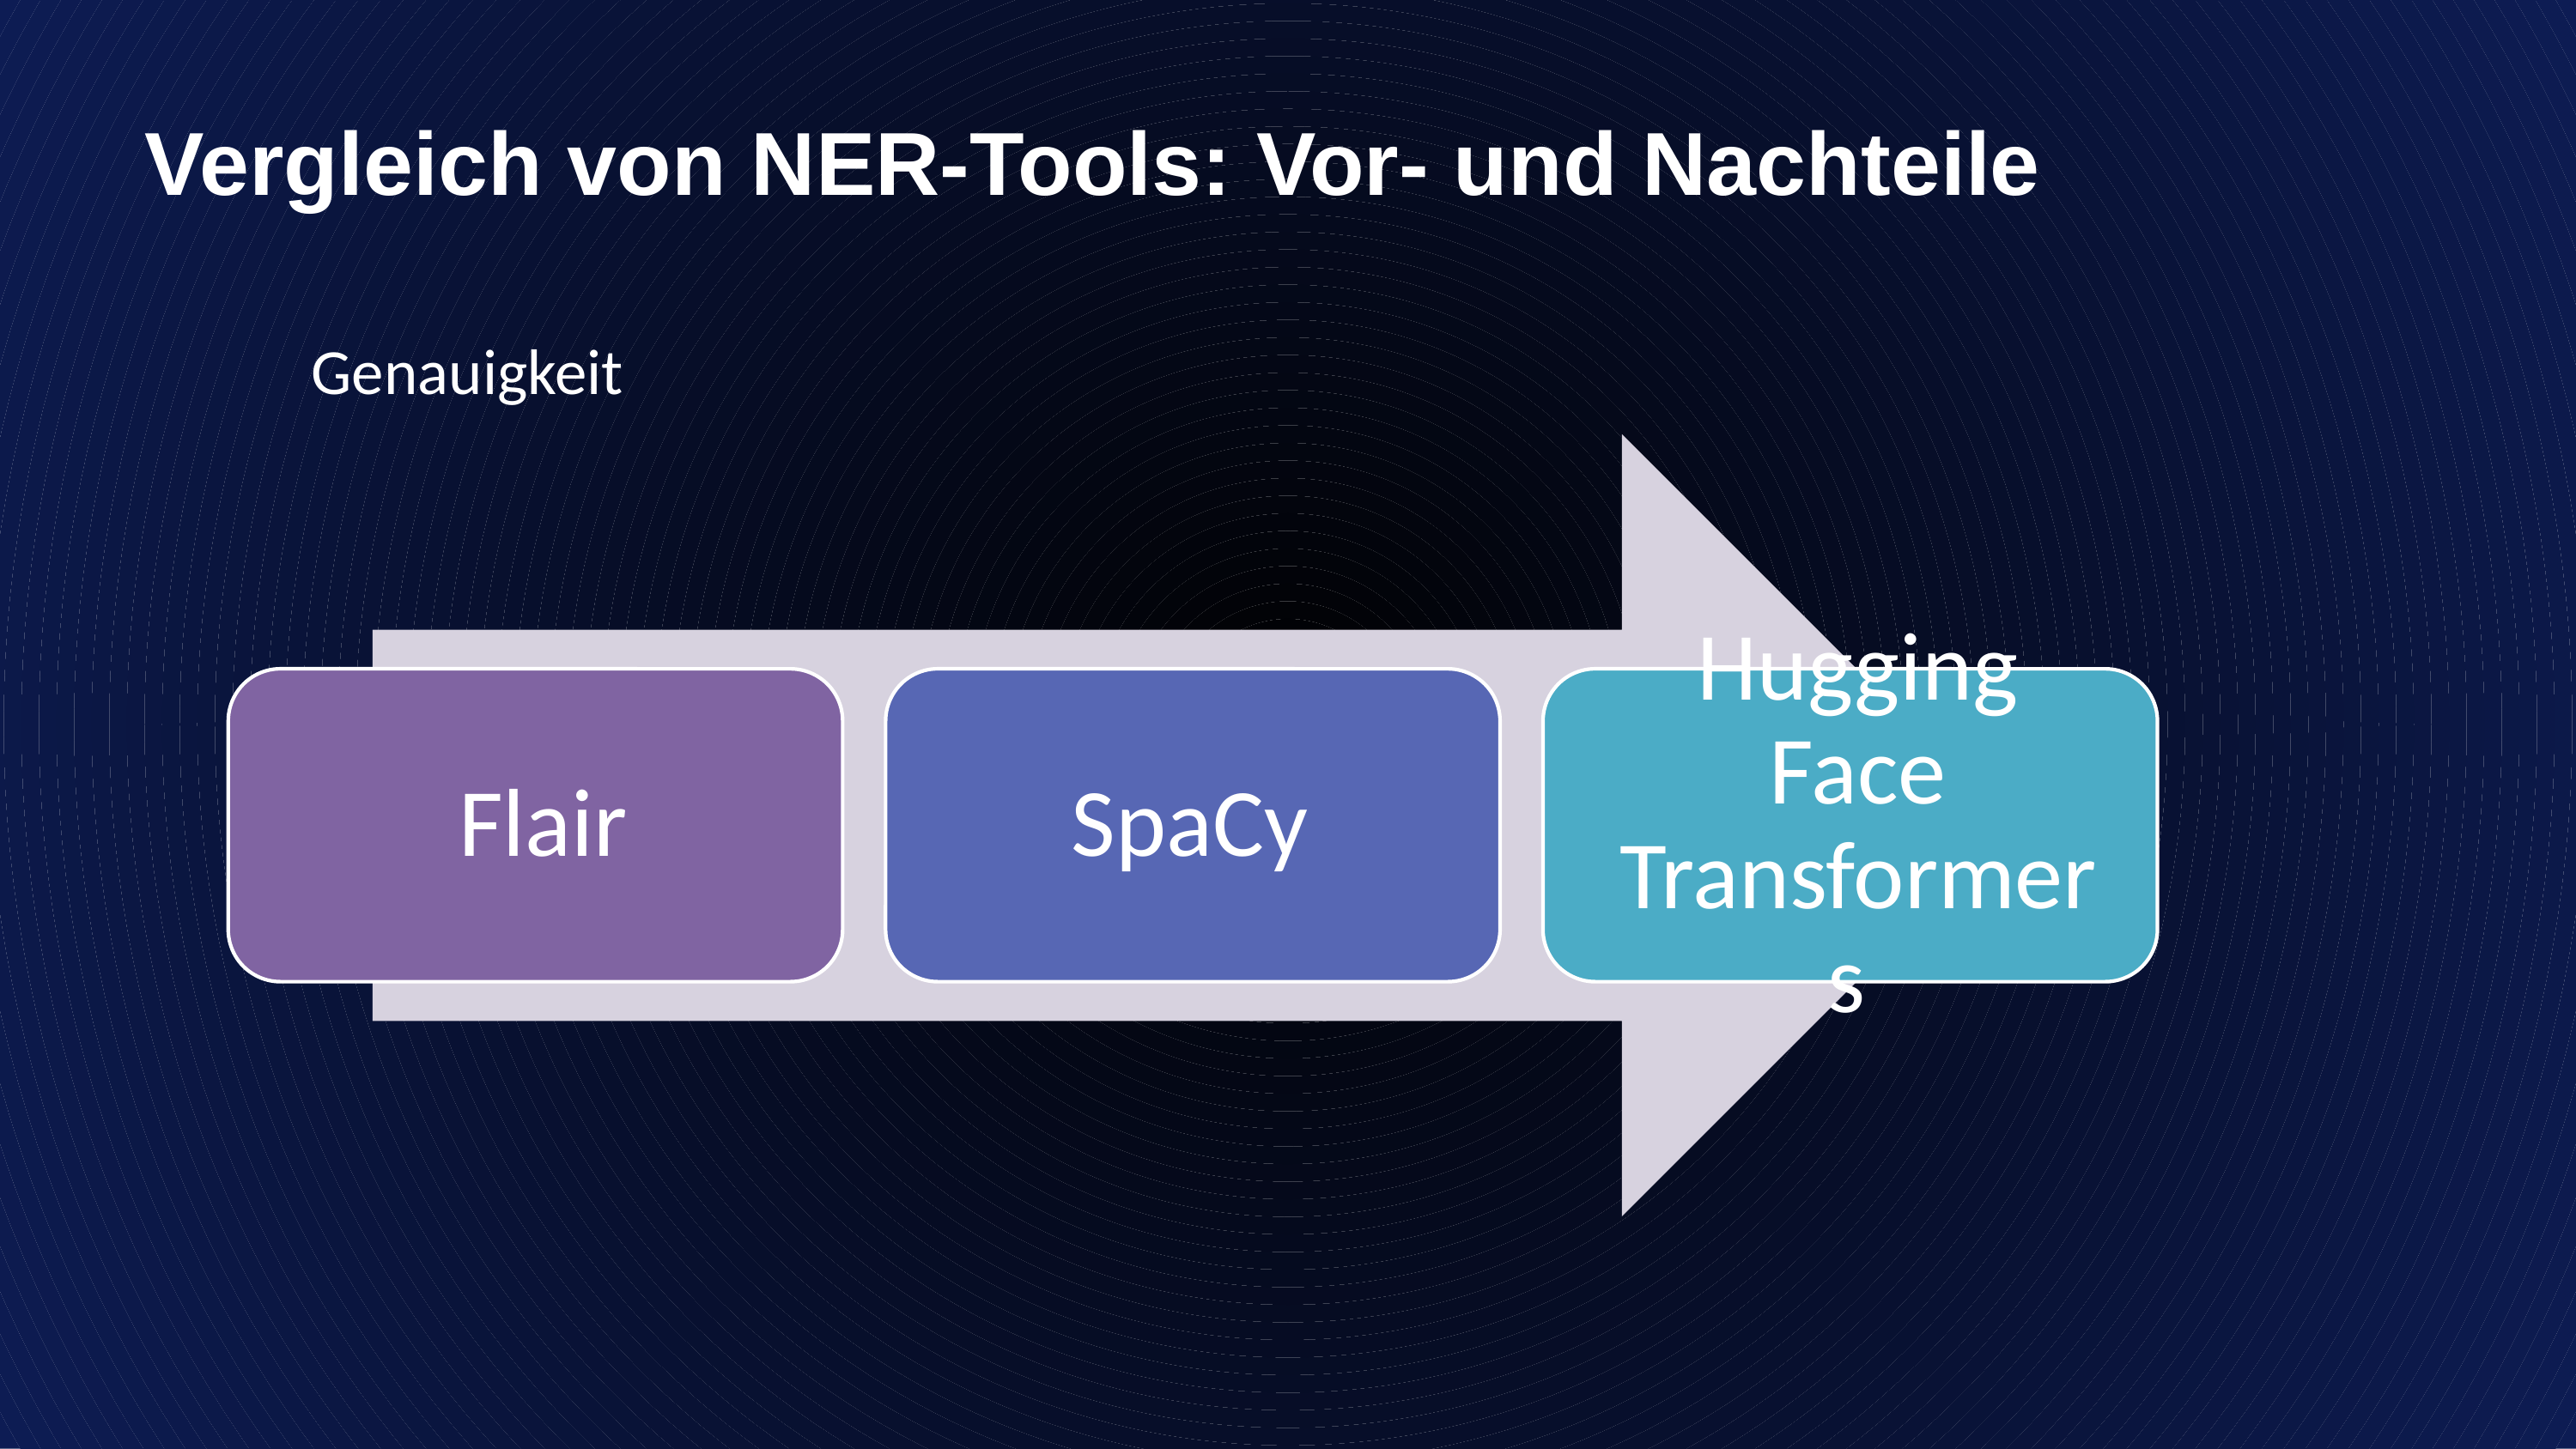

Vergleich von NER-Tools: Vor- und Nachteile
Genauigkeit

Flair
SpaCy
Hugging Face Transformers